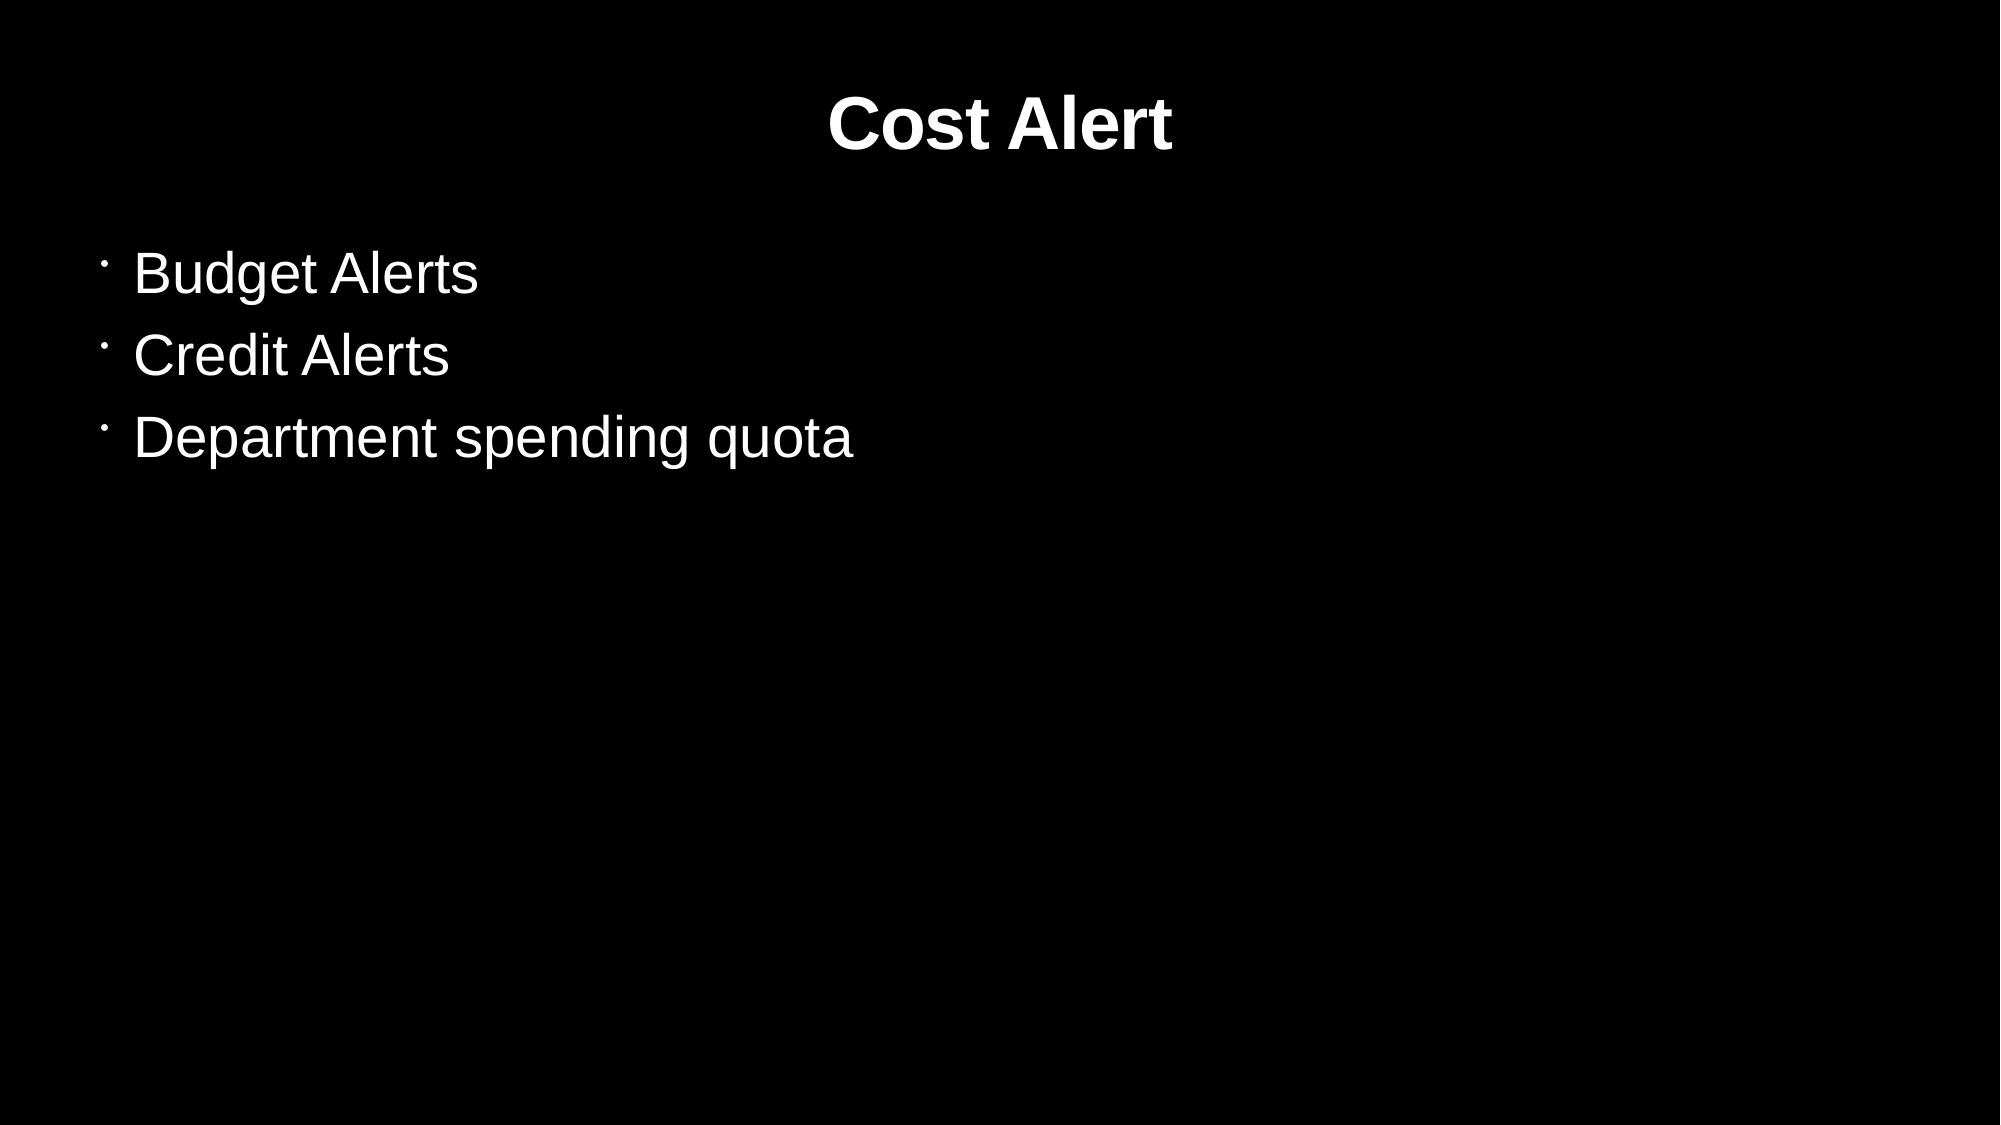

# Cost Alert
Budget Alerts
Credit Alerts
Department spending quota